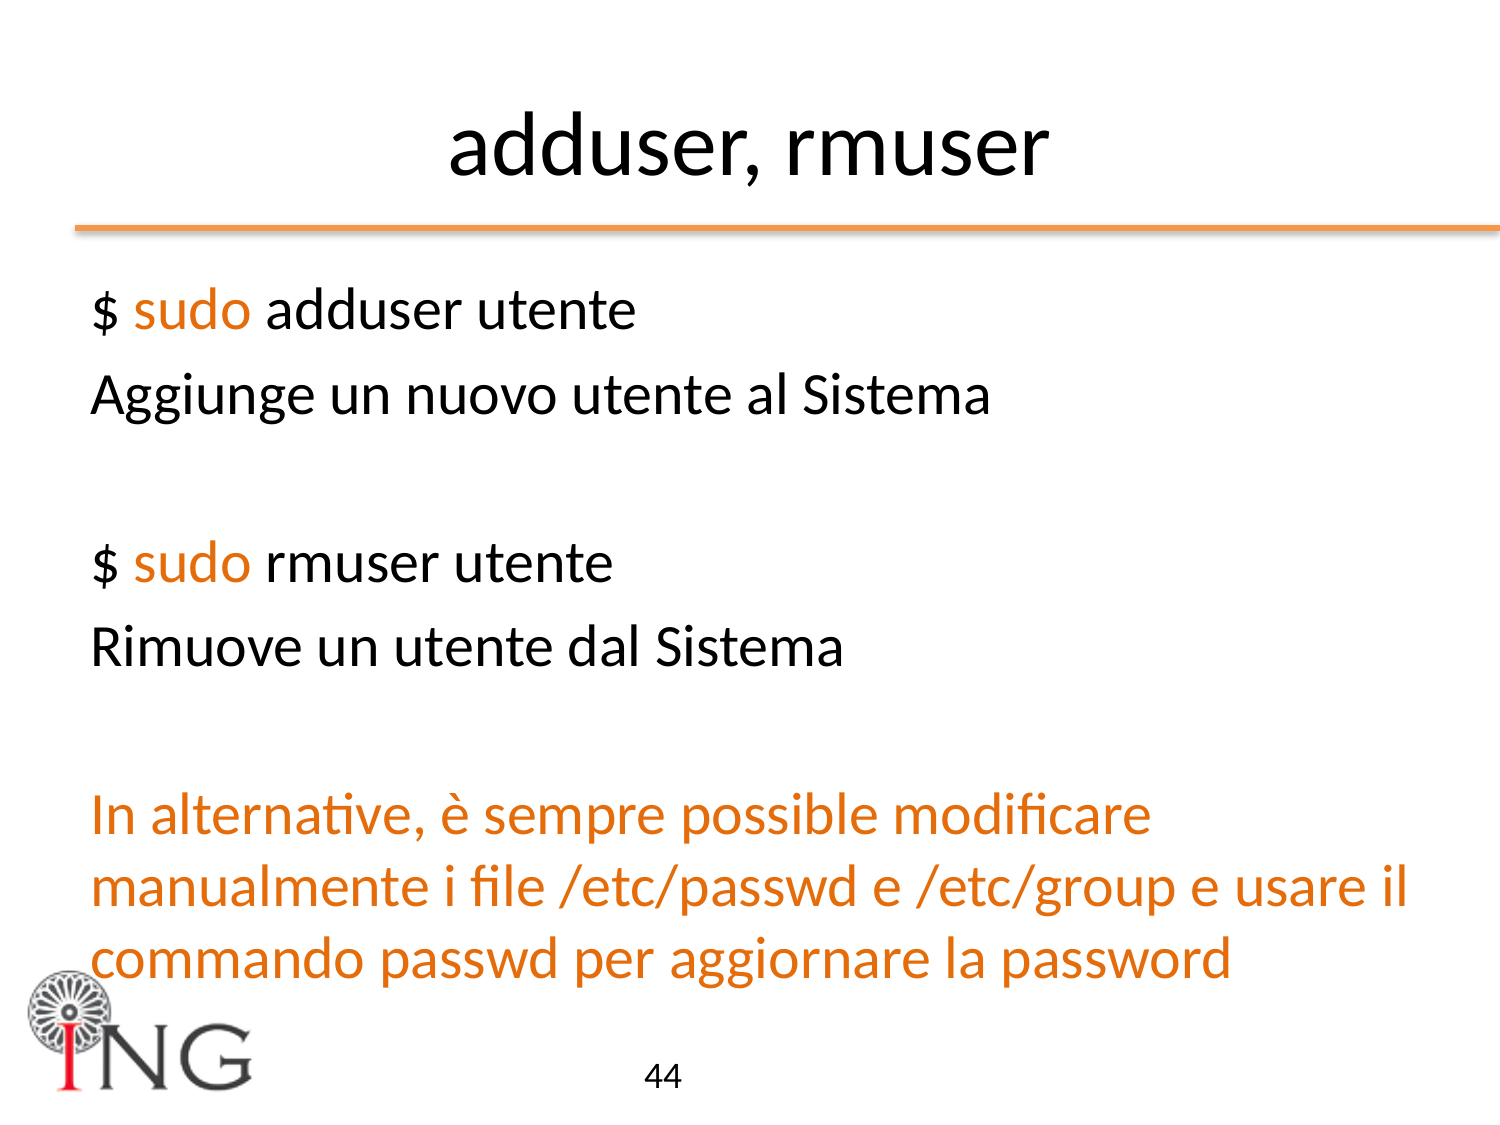

# adduser, rmuser
$ sudo adduser utente
Aggiunge un nuovo utente al Sistema

$ sudo rmuser utente
Rimuove un utente dal Sistema

In alternative, è sempre possible modificare manualmente i file /etc/passwd e /etc/group e usare il commando passwd per aggiornare la password

44